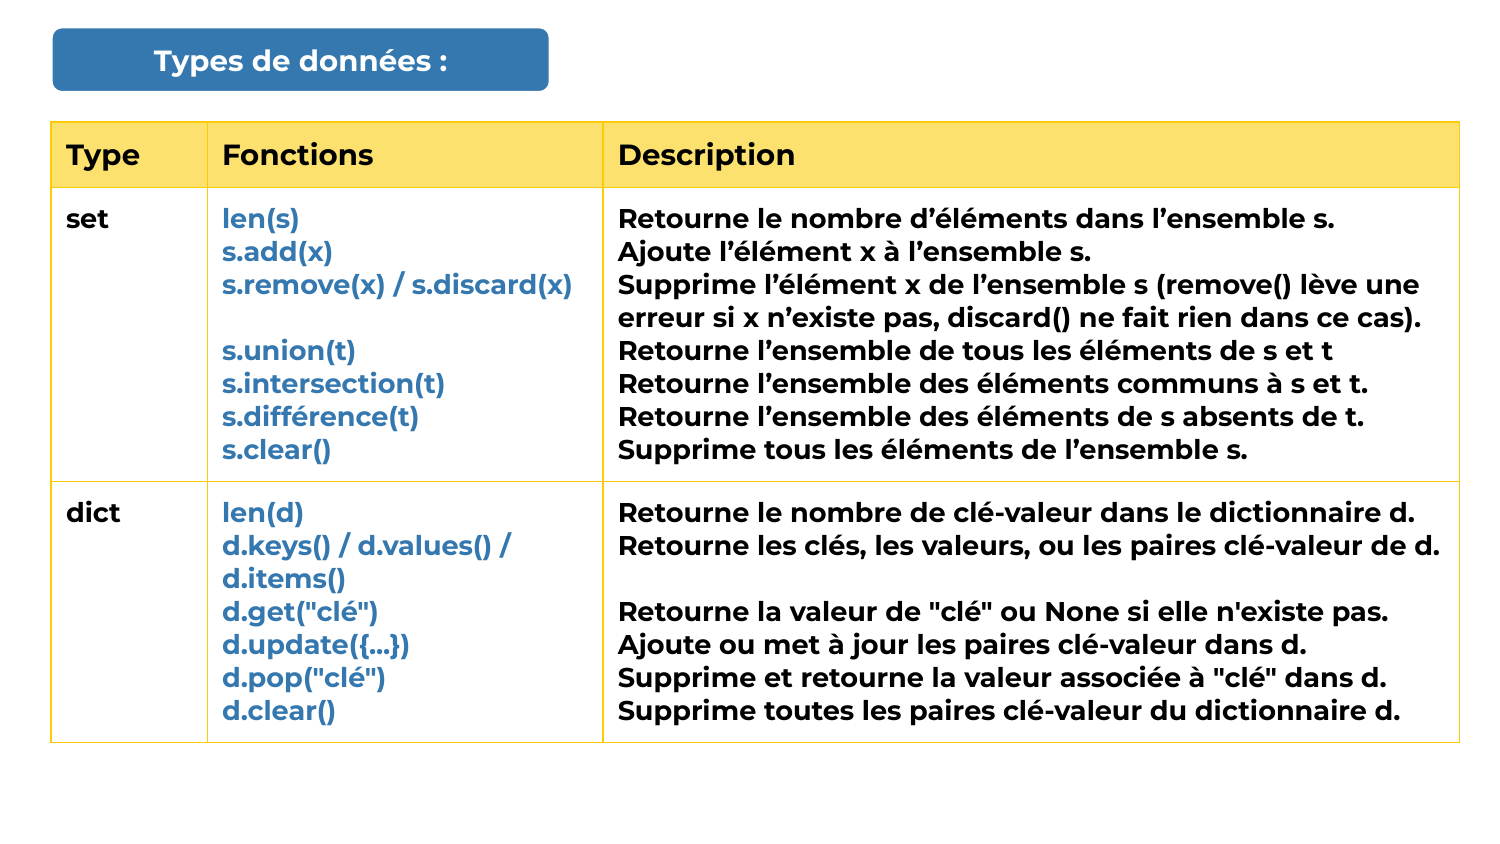

Types de données :
| Type | Fonctions | Description |
| --- | --- | --- |
| set | len(s) s.add(x) s.remove(x) / s.discard(x) s.union(t) s.intersection(t) s.différence(t) s.clear() | Retourne le nombre d’éléments dans l’ensemble s. Ajoute l’élément x à l’ensemble s. Supprime l’élément x de l’ensemble s (remove() lève une erreur si x n’existe pas, discard() ne fait rien dans ce cas). Retourne l’ensemble de tous les éléments de s et t Retourne l’ensemble des éléments communs à s et t. Retourne l’ensemble des éléments de s absents de t. Supprime tous les éléments de l’ensemble s. |
| dict | len(d) d.keys() / d.values() / d.items() d.get("clé") d.update({...}) d.pop("clé") d.clear() | Retourne le nombre de clé-valeur dans le dictionnaire d. Retourne les clés, les valeurs, ou les paires clé-valeur de d. Retourne la valeur de "clé" ou None si elle n'existe pas. Ajoute ou met à jour les paires clé-valeur dans d. Supprime et retourne la valeur associée à "clé" dans d. Supprime toutes les paires clé-valeur du dictionnaire d. |